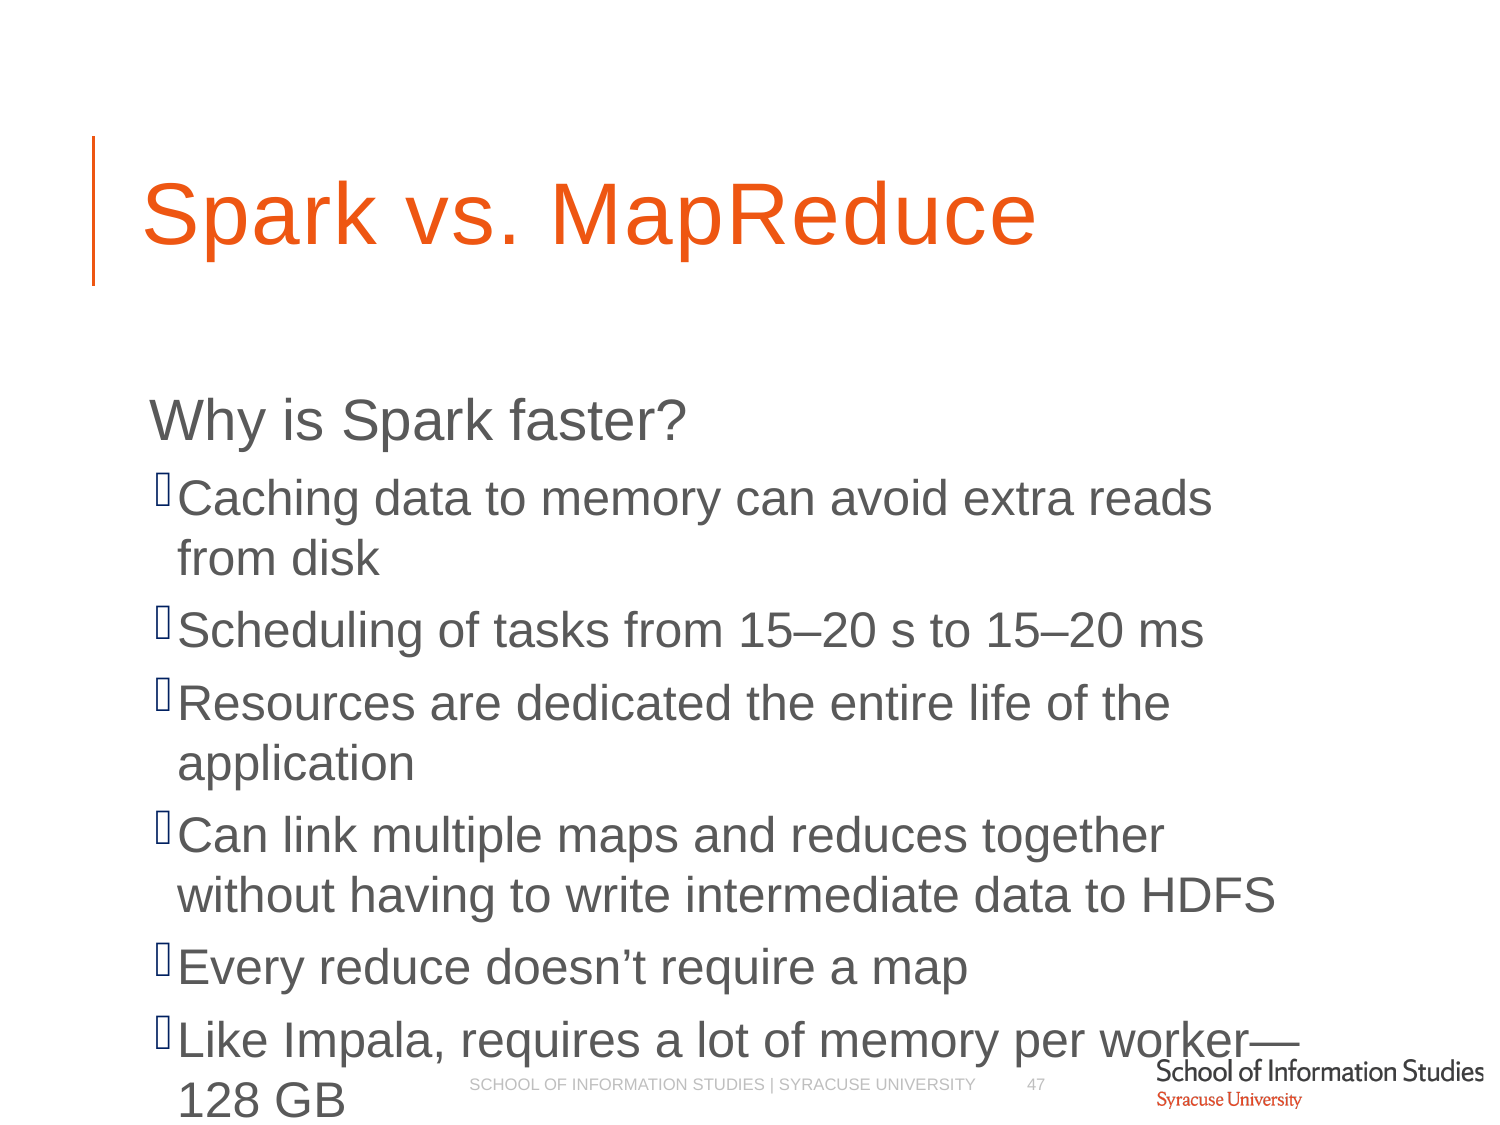

# Spark vs. MapReduce
Why is Spark faster?
Caching data to memory can avoid extra reads from disk
Scheduling of tasks from 15–20 s to 15–20 ms
Resources are dedicated the entire life of the application
Can link multiple maps and reduces together without having to write intermediate data to HDFS
Every reduce doesn’t require a map
Like Impala, requires a lot of memory per worker—128 GB
School of Information Studies | Syracuse University
47